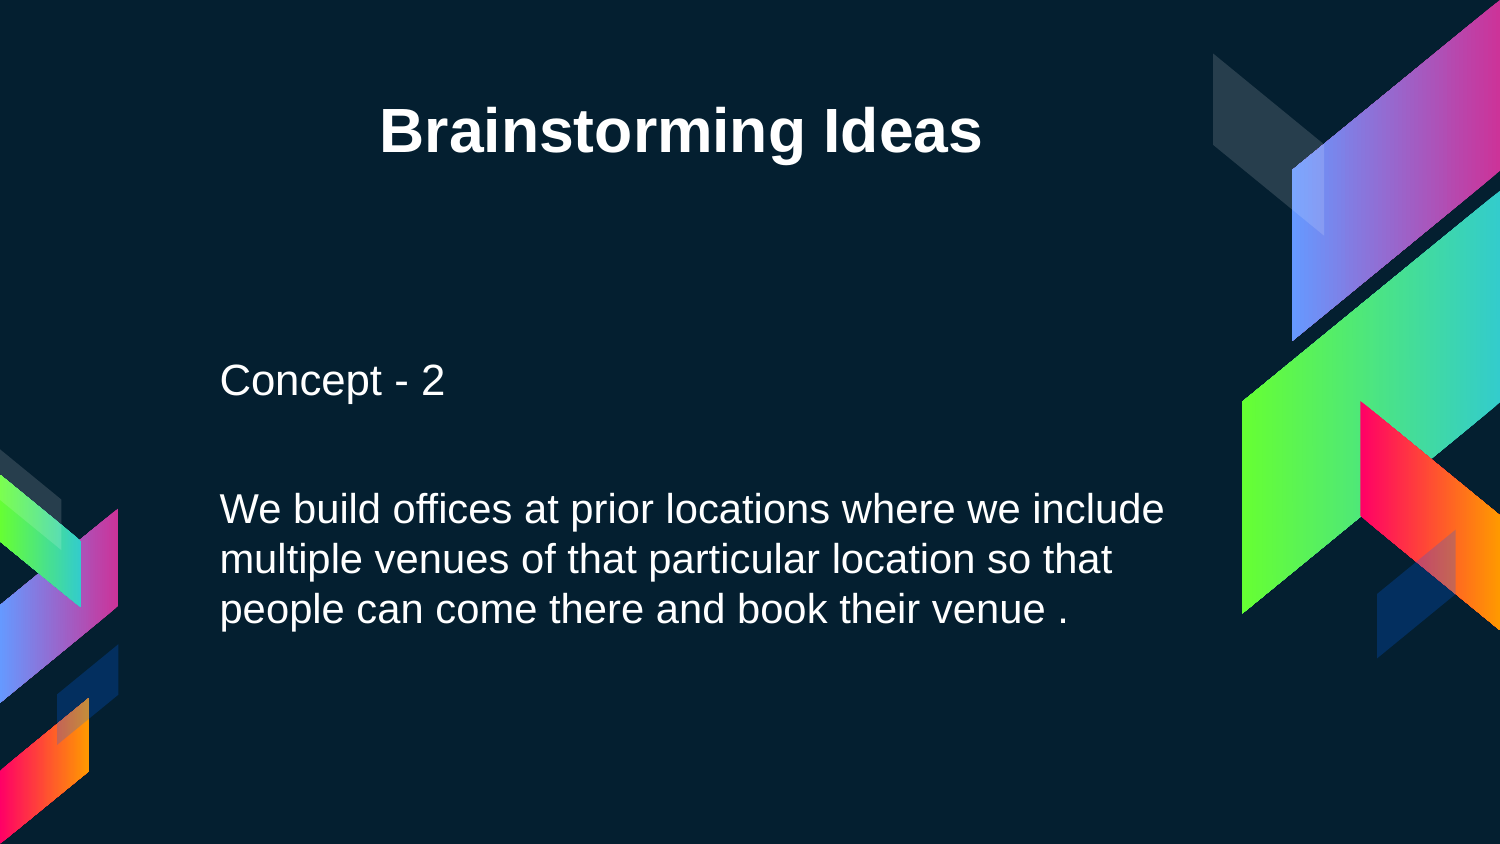

# Brainstorming Ideas
Concept - 2

We build offices at prior locations where we include multiple venues of that particular location so that people can come there and book their venue .